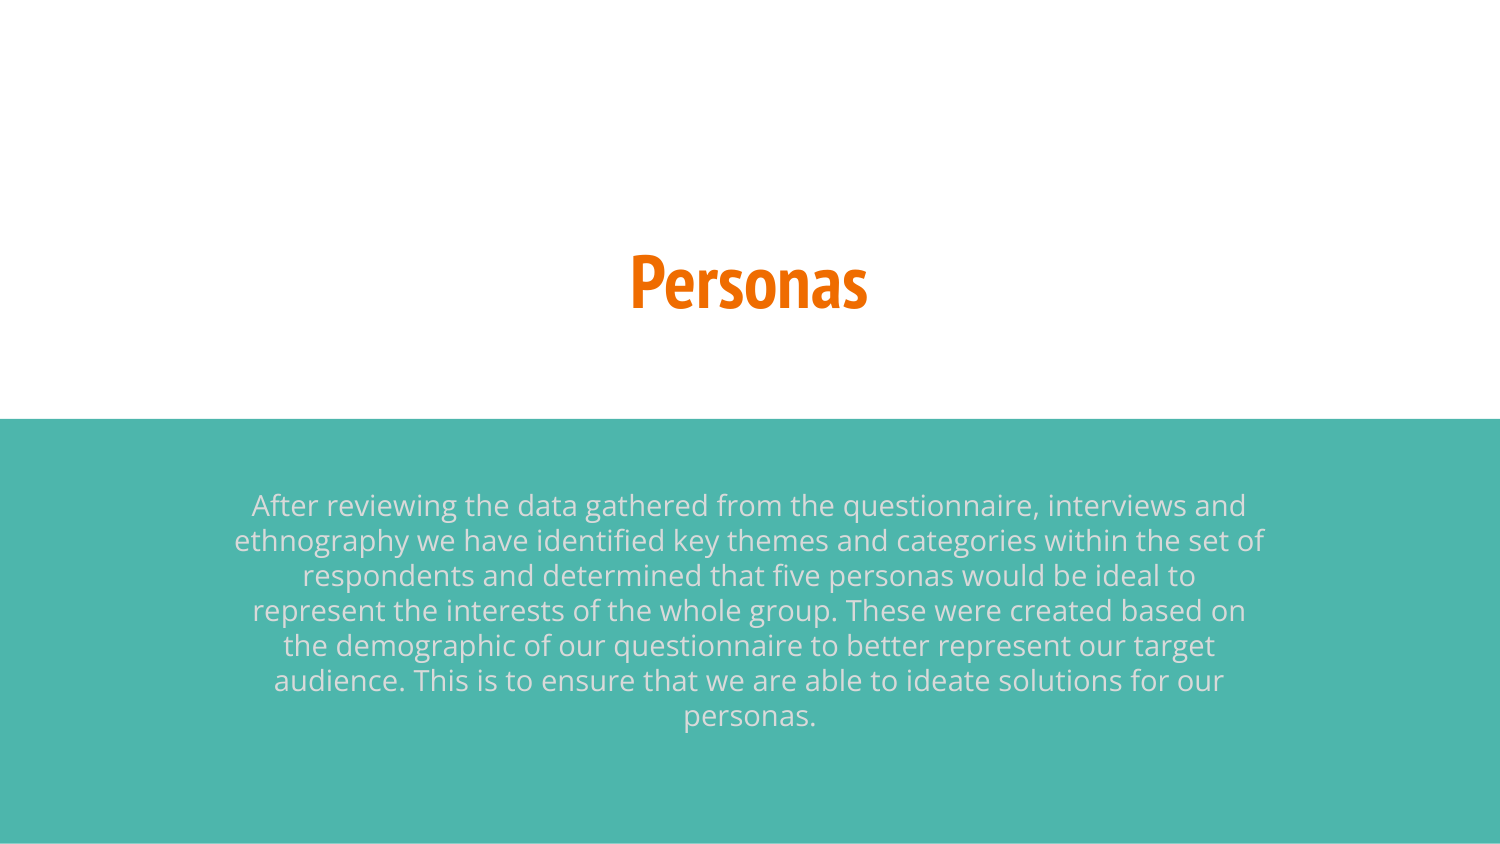

# Personas
After reviewing the data gathered from the questionnaire, interviews and ethnography we have identified key themes and categories within the set of respondents and determined that five personas would be ideal to represent the interests of the whole group. These were created based on the demographic of our questionnaire to better represent our target audience. This is to ensure that we are able to ideate solutions for our personas.